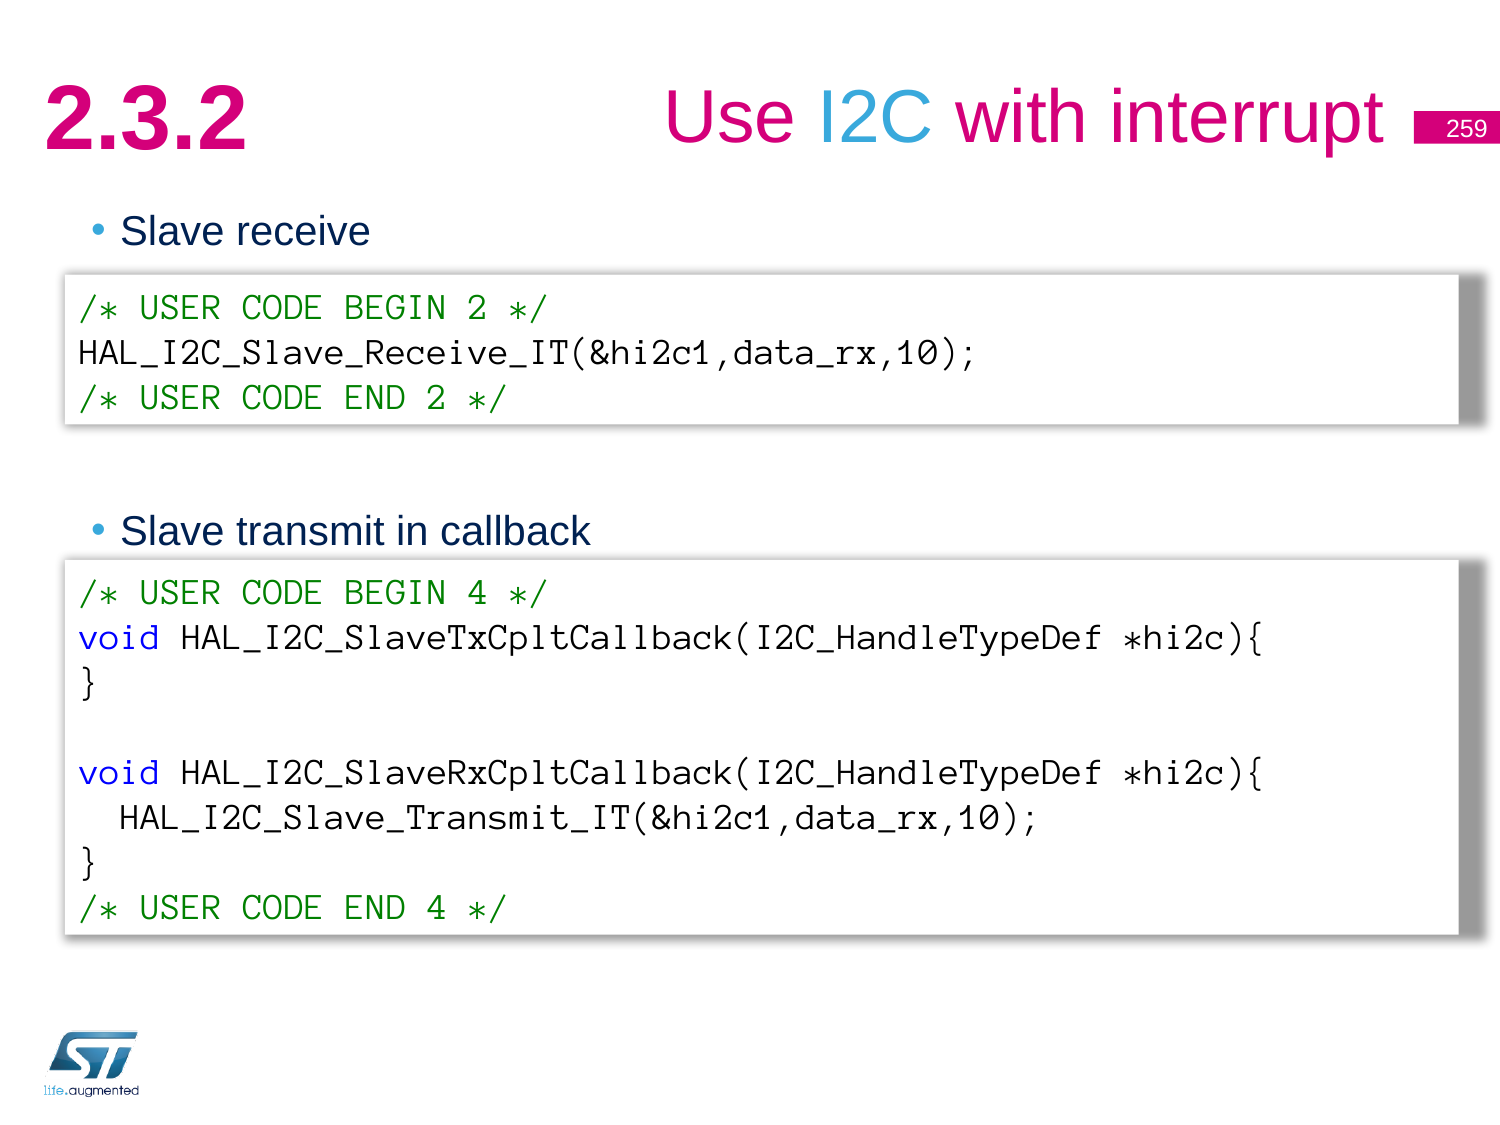

# Use I2C with interrupt
2.3.2
259
Slave receive

Slave transmit in callback
/* USER CODE BEGIN 2 */
HAL_I2C_Slave_Receive_IT(&hi2c1,data_rx,10);
/* USER CODE END 2 */
/* USER CODE BEGIN 4 */
void HAL_I2C_SlaveTxCpltCallback(I2C_HandleTypeDef *hi2c){
}

void HAL_I2C_SlaveRxCpltCallback(I2C_HandleTypeDef *hi2c){
  HAL_I2C_Slave_Transmit_IT(&hi2c1,data_rx,10);
}
/* USER CODE END 4 */